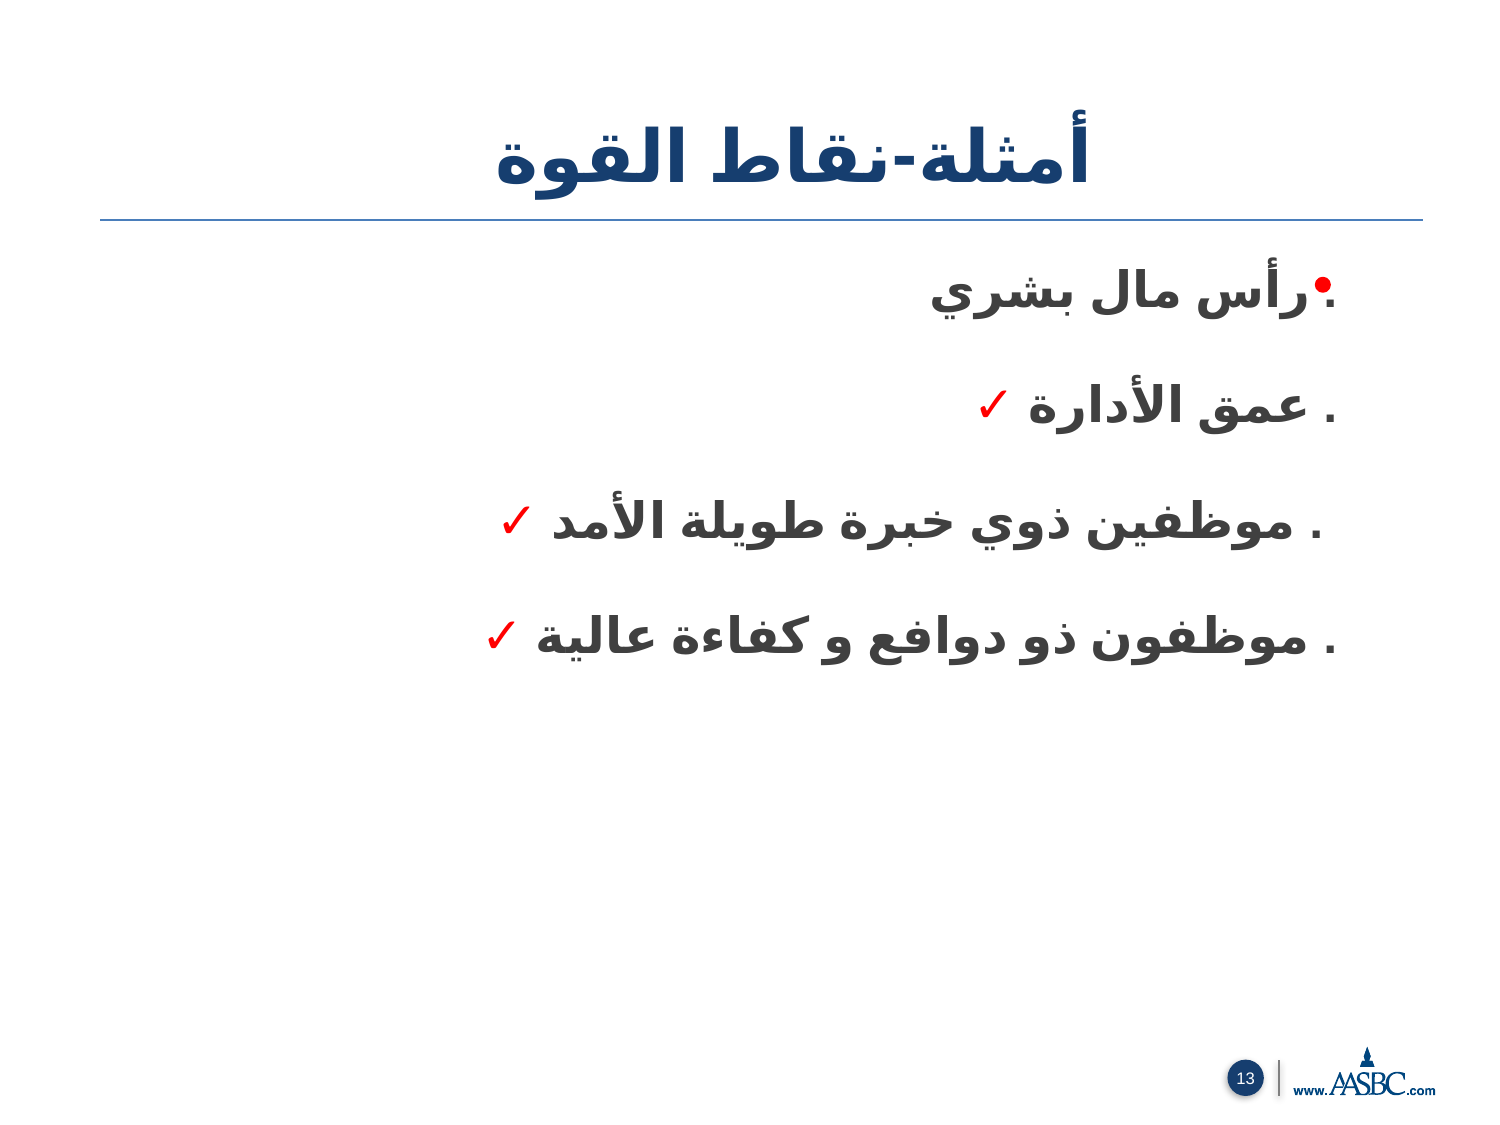

أمثلة-نقاط القوة
    رأس مال بشري .
       ✓ عمق الأدارة .
       ✓ موظفين ذوي خبرة طويلة الأمد .
       ✓ موظفون ذو دوافع و كفاءة عالية .